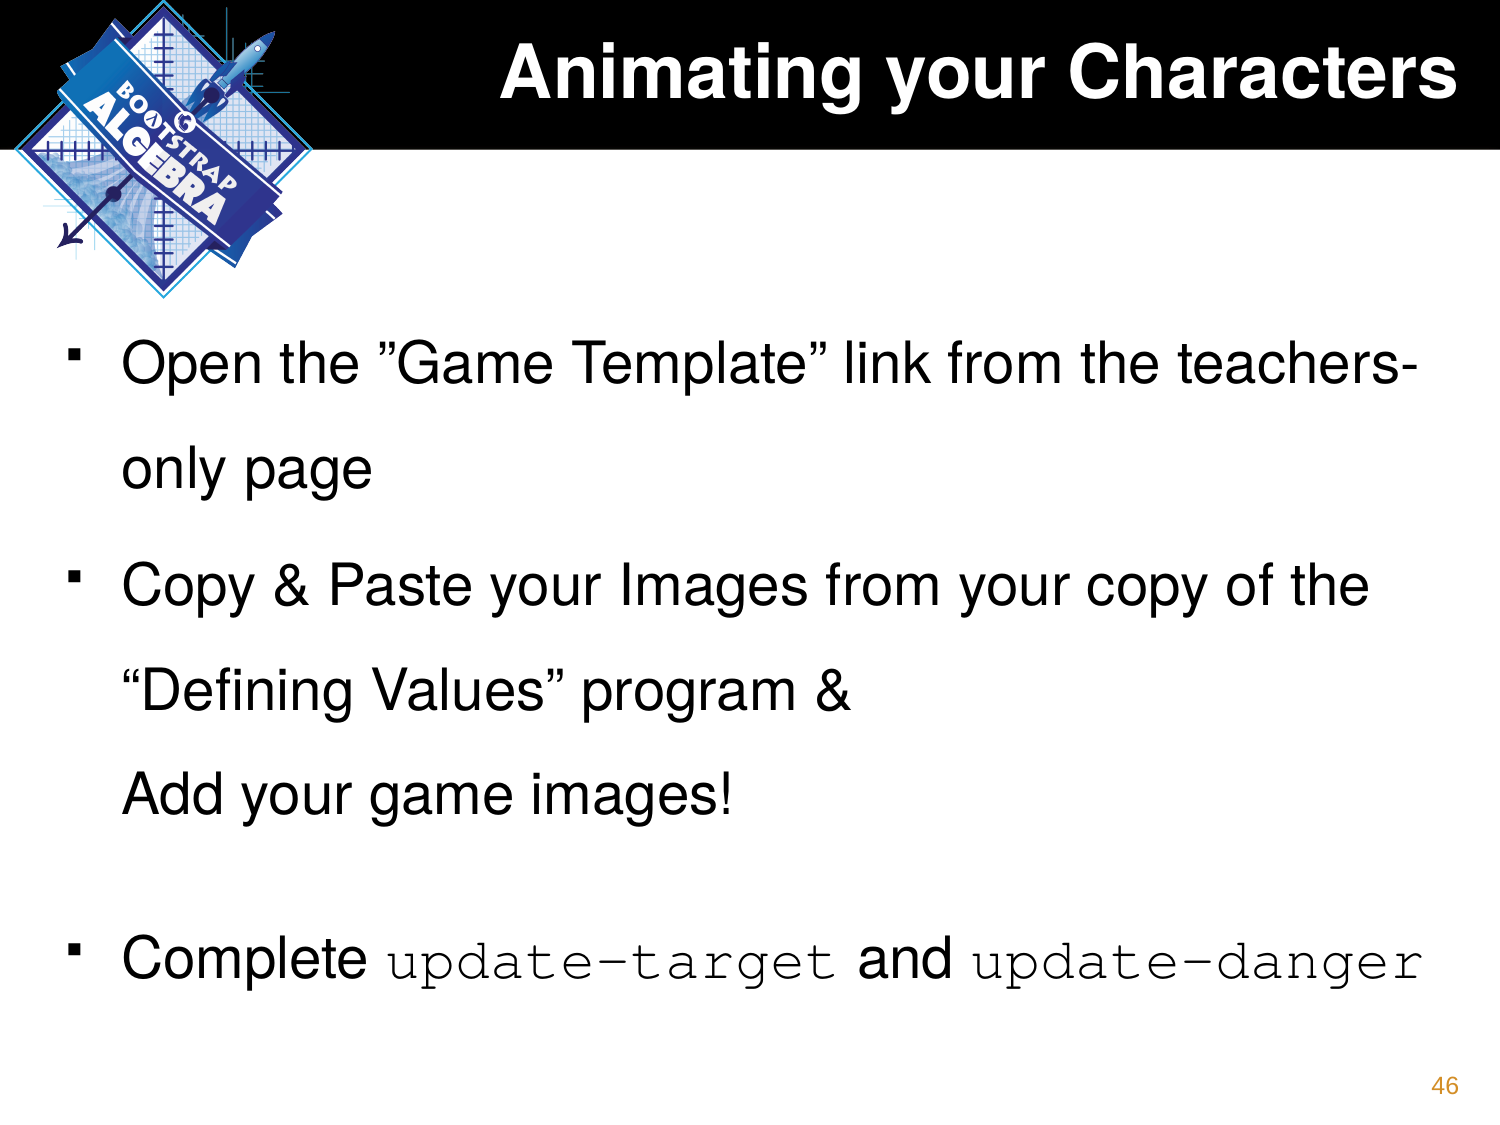

# Animating your Characters
Open the ”Game Template” link from the teachers-only page
Copy & Paste your Images from your copy of the “Defining Values” program &                                  Add your game images!

Complete update-target and update-danger

46